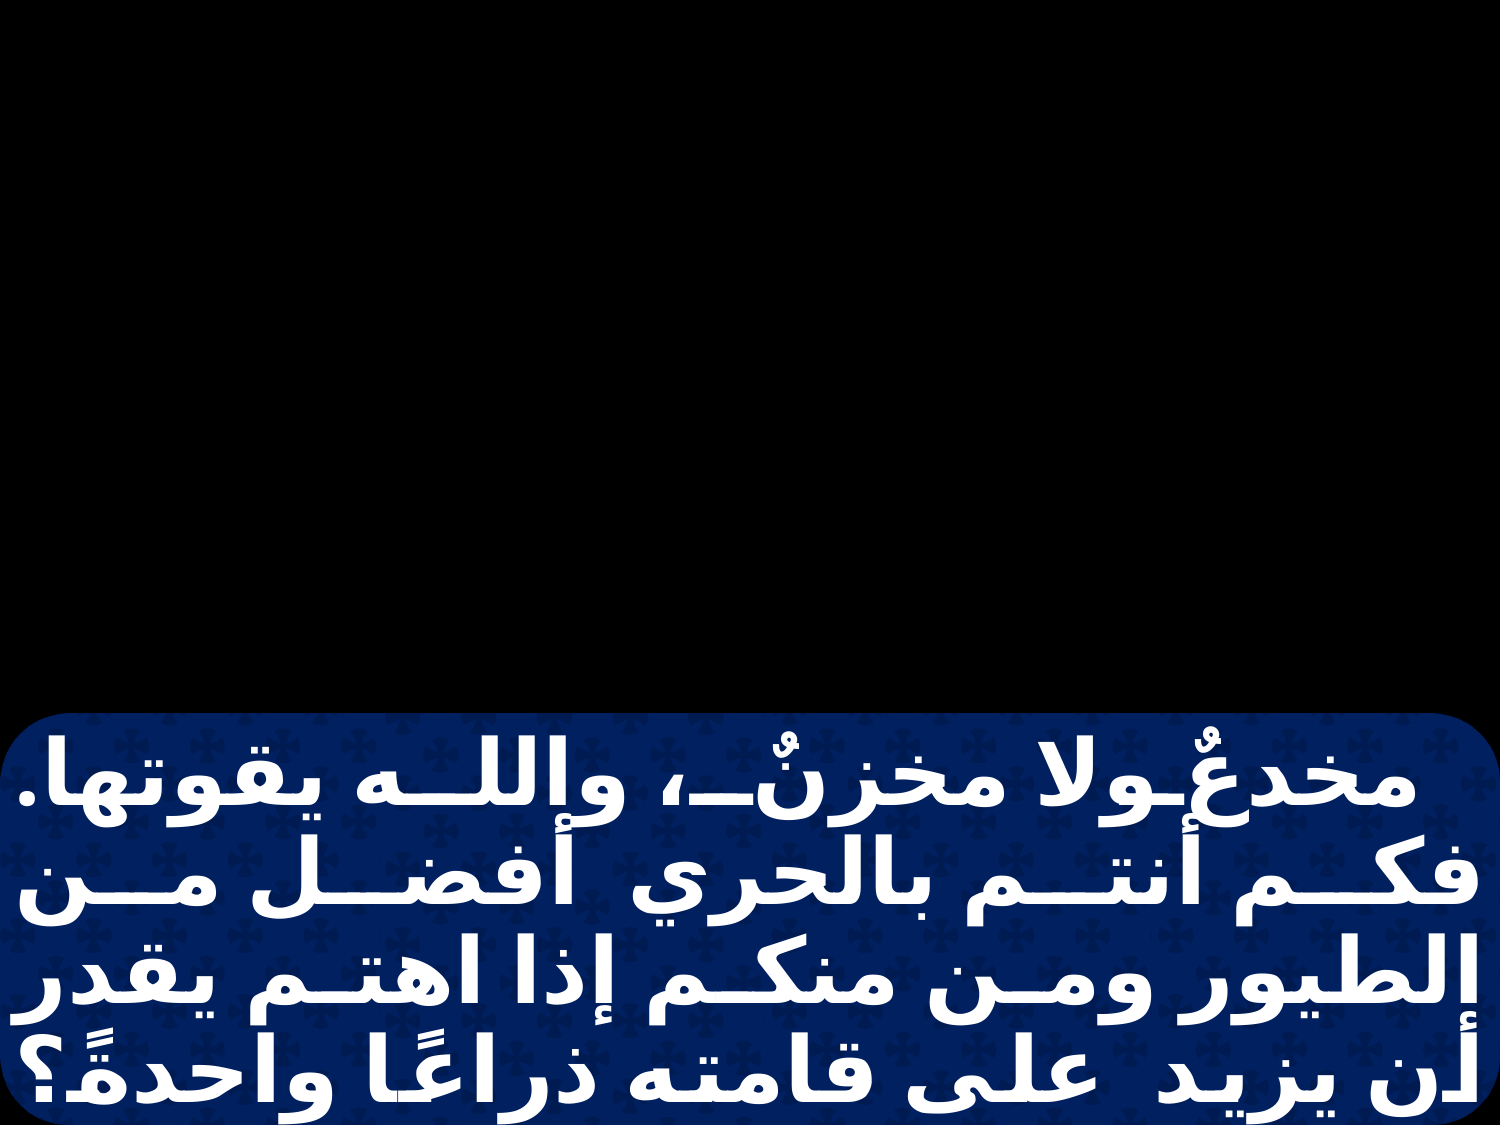

مخدعٌ ولا مخزنٌ، والله يقوتها. فكم أنتم بالحري  أفضل من الطيور ومن منكم إذا اهتم يقدر أن يزيد  على قامته ذراعًا واحدةً؟ فإن كنتم لا تقدرون ولا  على الأصغر، فلماذا تهتمون بالبواقي؟ تأملوا